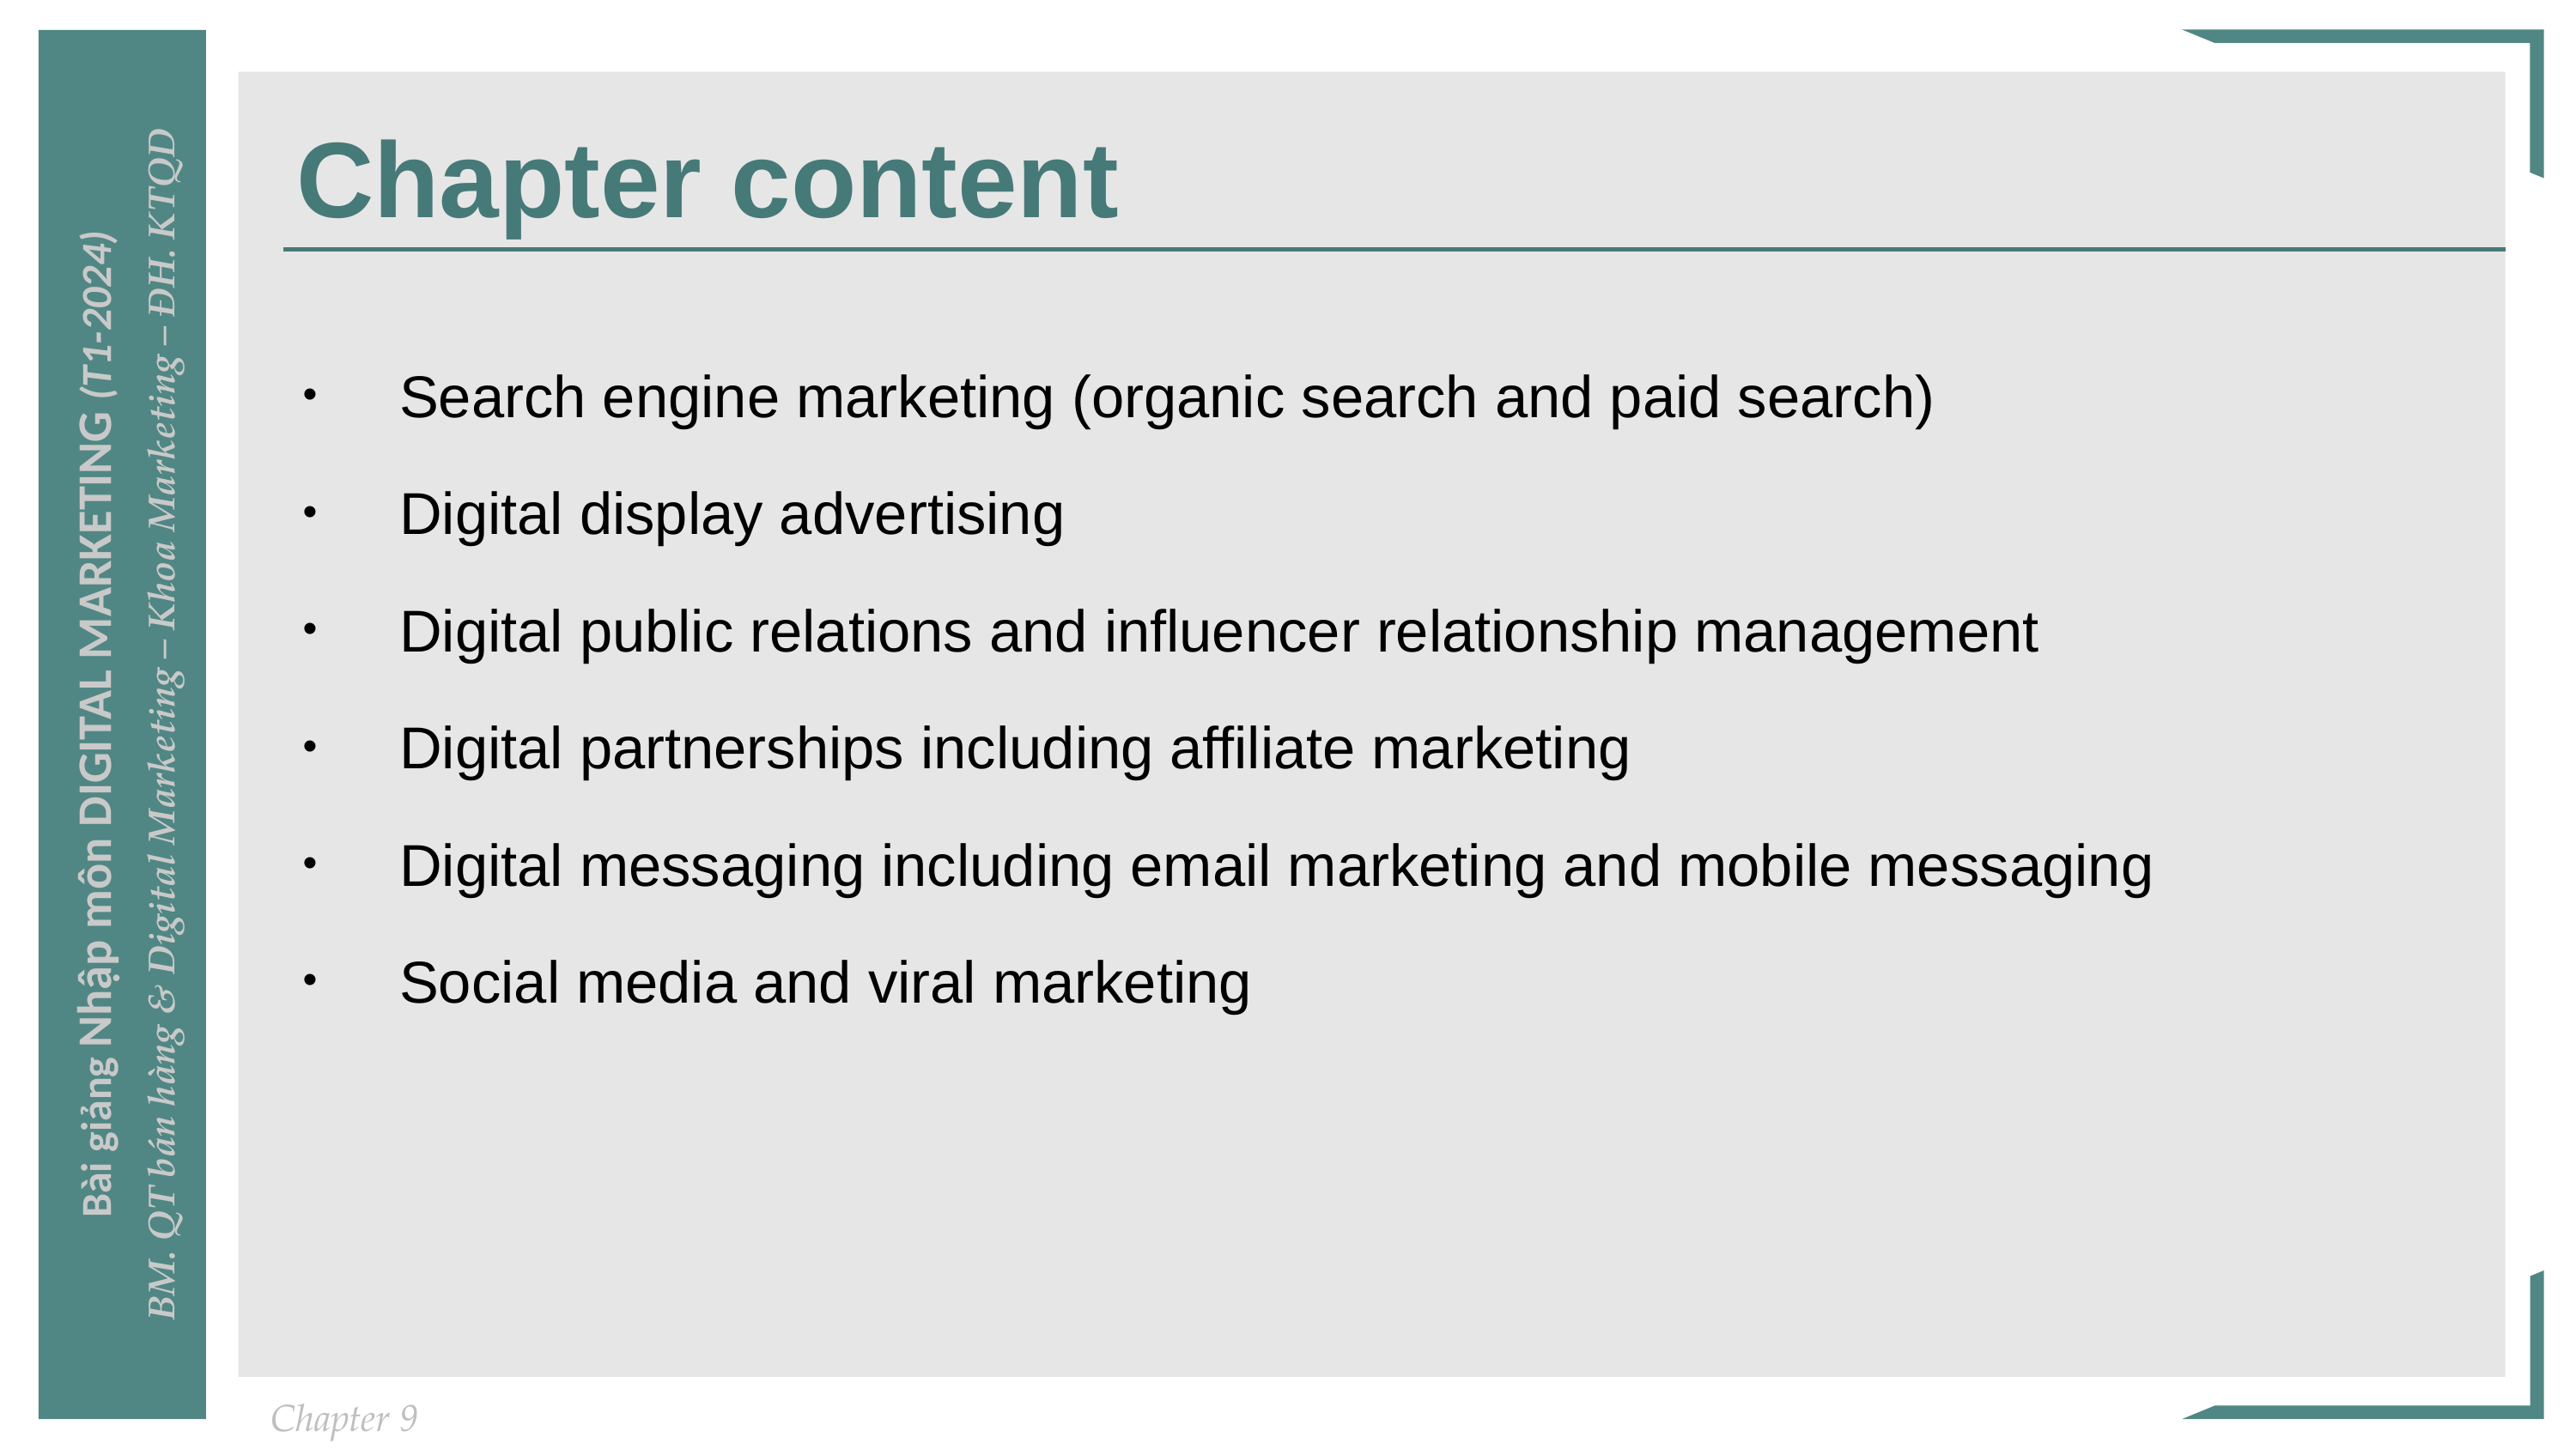

# Chapter content
Search engine marketing (organic search and paid search)
Digital display advertising
Digital public relations and influencer relationship management
Digital partnerships including affiliate marketing
Digital messaging including email marketing and mobile messaging
Social media and viral marketing